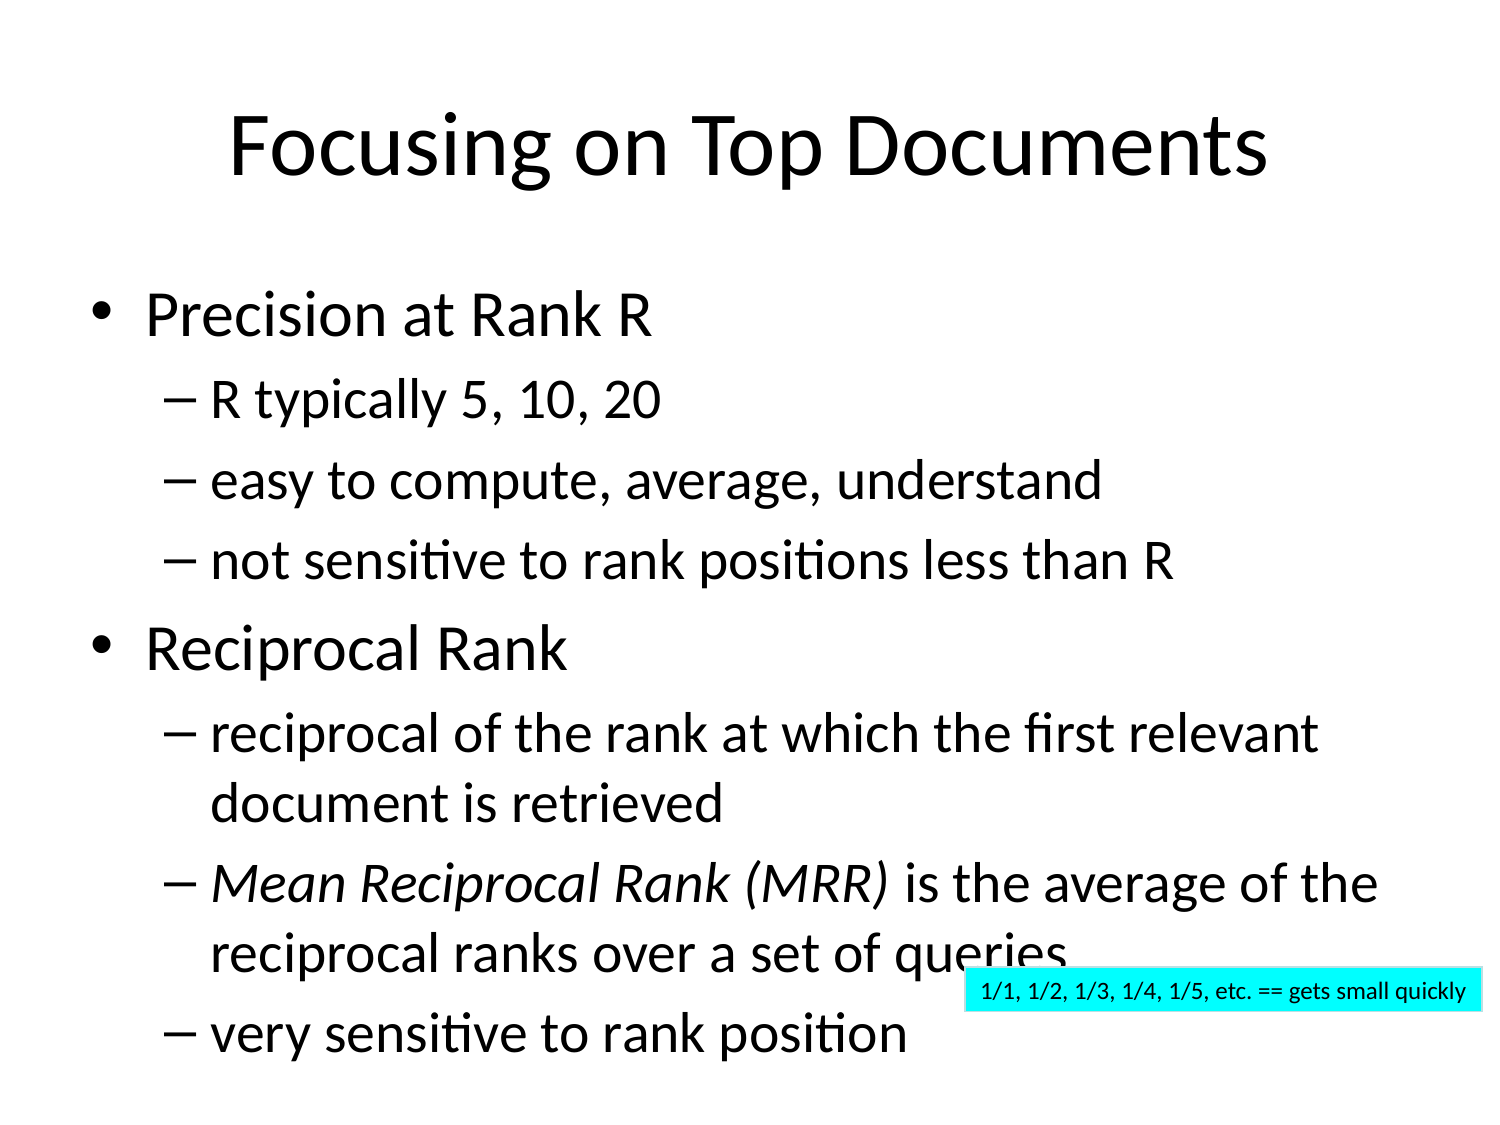

# Focusing on Top Documents
Precision at Rank R
R typically 5, 10, 20
easy to compute, average, understand
not sensitive to rank positions less than R
Reciprocal Rank
reciprocal of the rank at which the first relevant document is retrieved
Mean Reciprocal Rank (MRR) is the average of the reciprocal ranks over a set of queries
very sensitive to rank position
1/1, 1/2, 1/3, 1/4, 1/5, etc. == gets small quickly